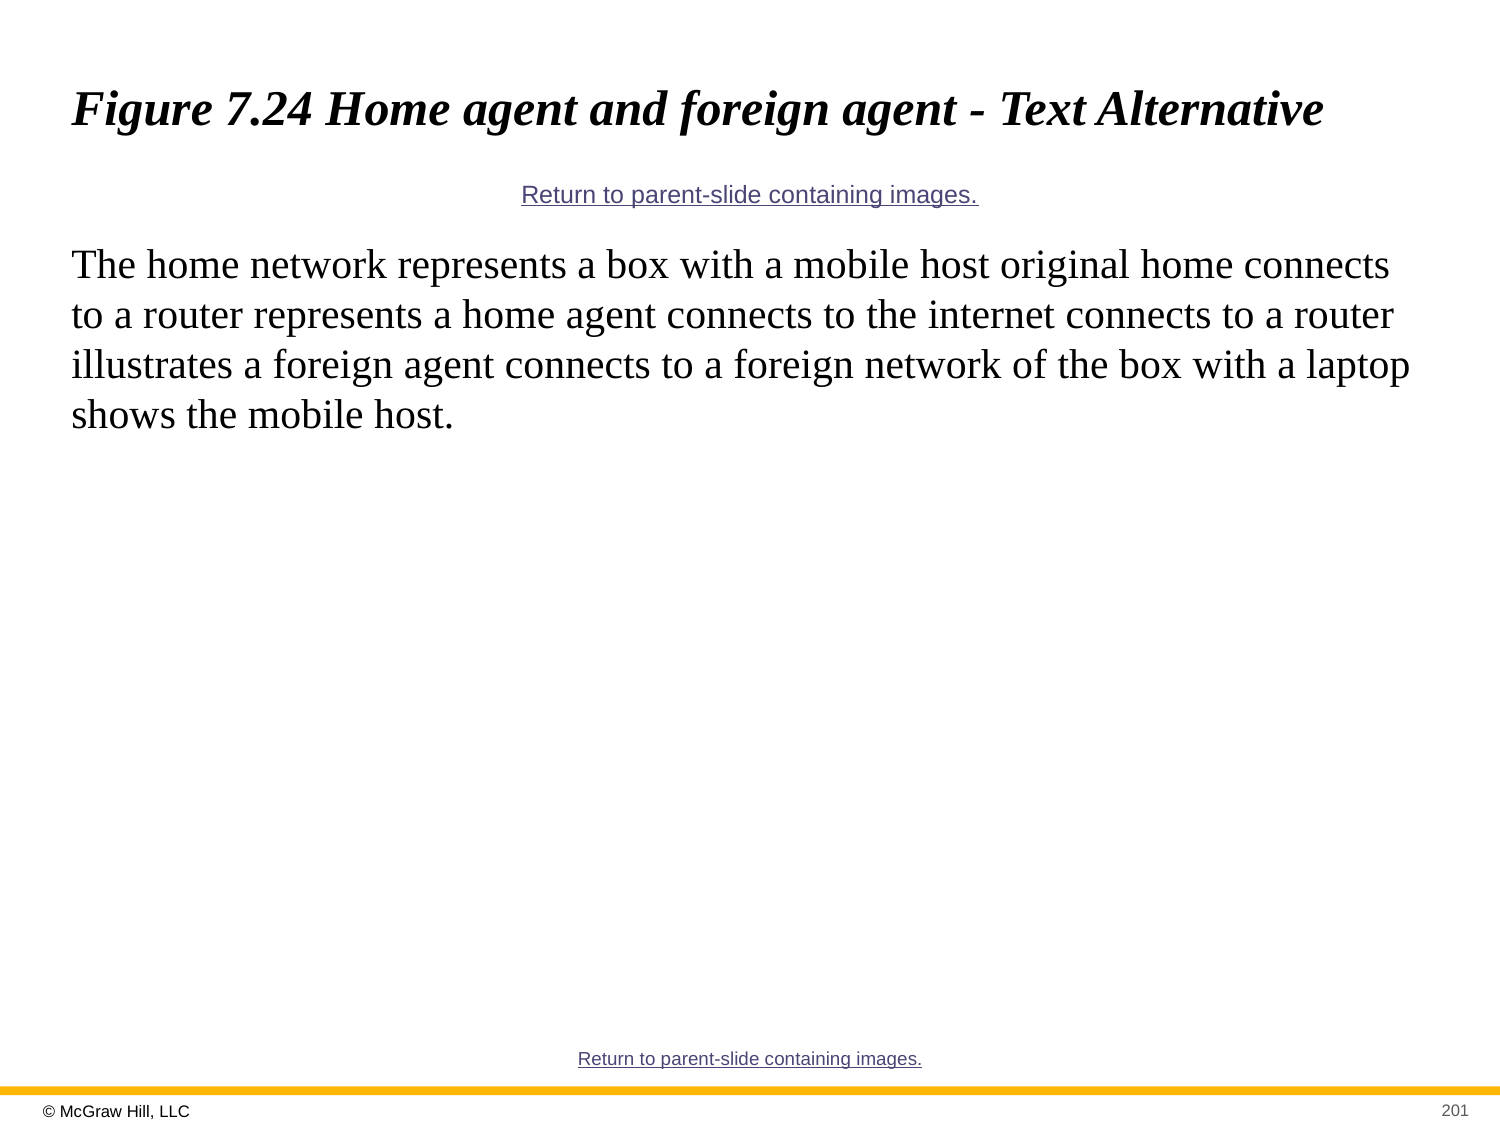

# Figure 7.24 Home agent and foreign agent - Text Alternative
Return to parent-slide containing images.
The home network represents a box with a mobile host original home connects to a router represents a home agent connects to the internet connects to a router illustrates a foreign agent connects to a foreign network of the box with a laptop shows the mobile host.
Return to parent-slide containing images.
201